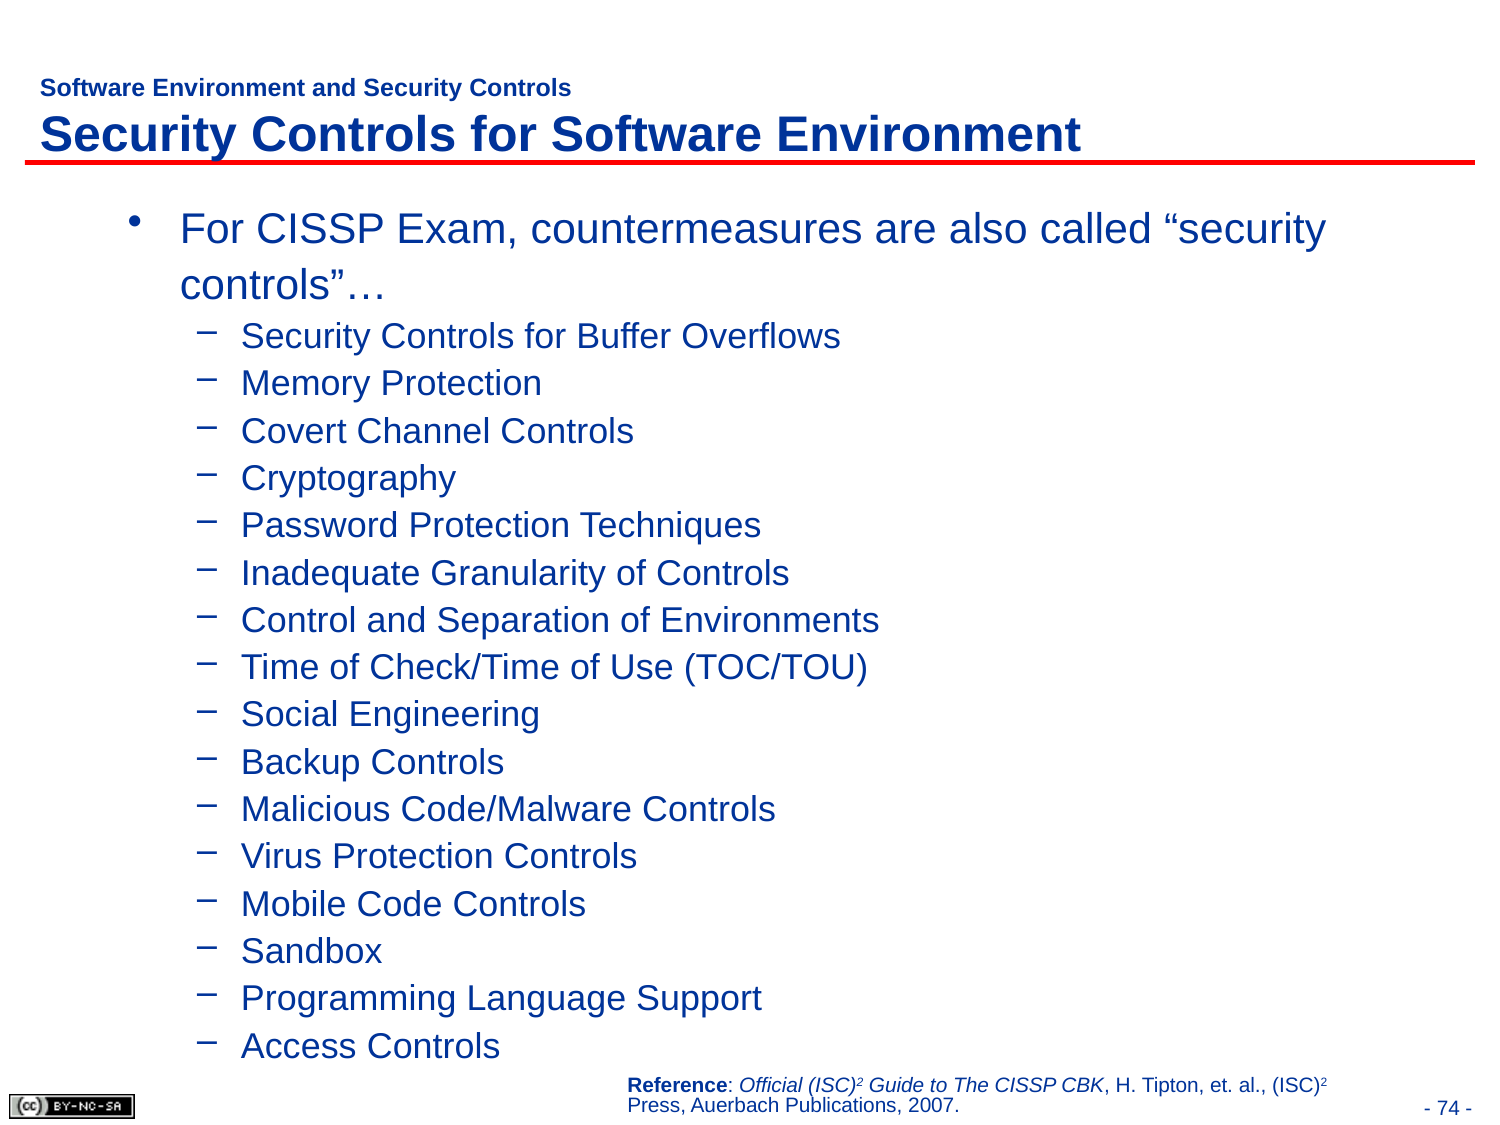

# Software Environment and Security Controls Security Controls for Software Environment
For CISSP Exam, countermeasures are also called “security controls”…
Security Controls for Buffer Overflows
Memory Protection
Covert Channel Controls
Cryptography
Password Protection Techniques
Inadequate Granularity of Controls
Control and Separation of Environments
Time of Check/Time of Use (TOC/TOU)
Social Engineering
Backup Controls
Malicious Code/Malware Controls
Virus Protection Controls
Mobile Code Controls
Sandbox
Programming Language Support
Access Controls

Reference: Official (ISC)2 Guide to The CISSP CBK, H. Tipton, et. al., (ISC)2 Press, Auerbach Publications, 2007.
- 74 -